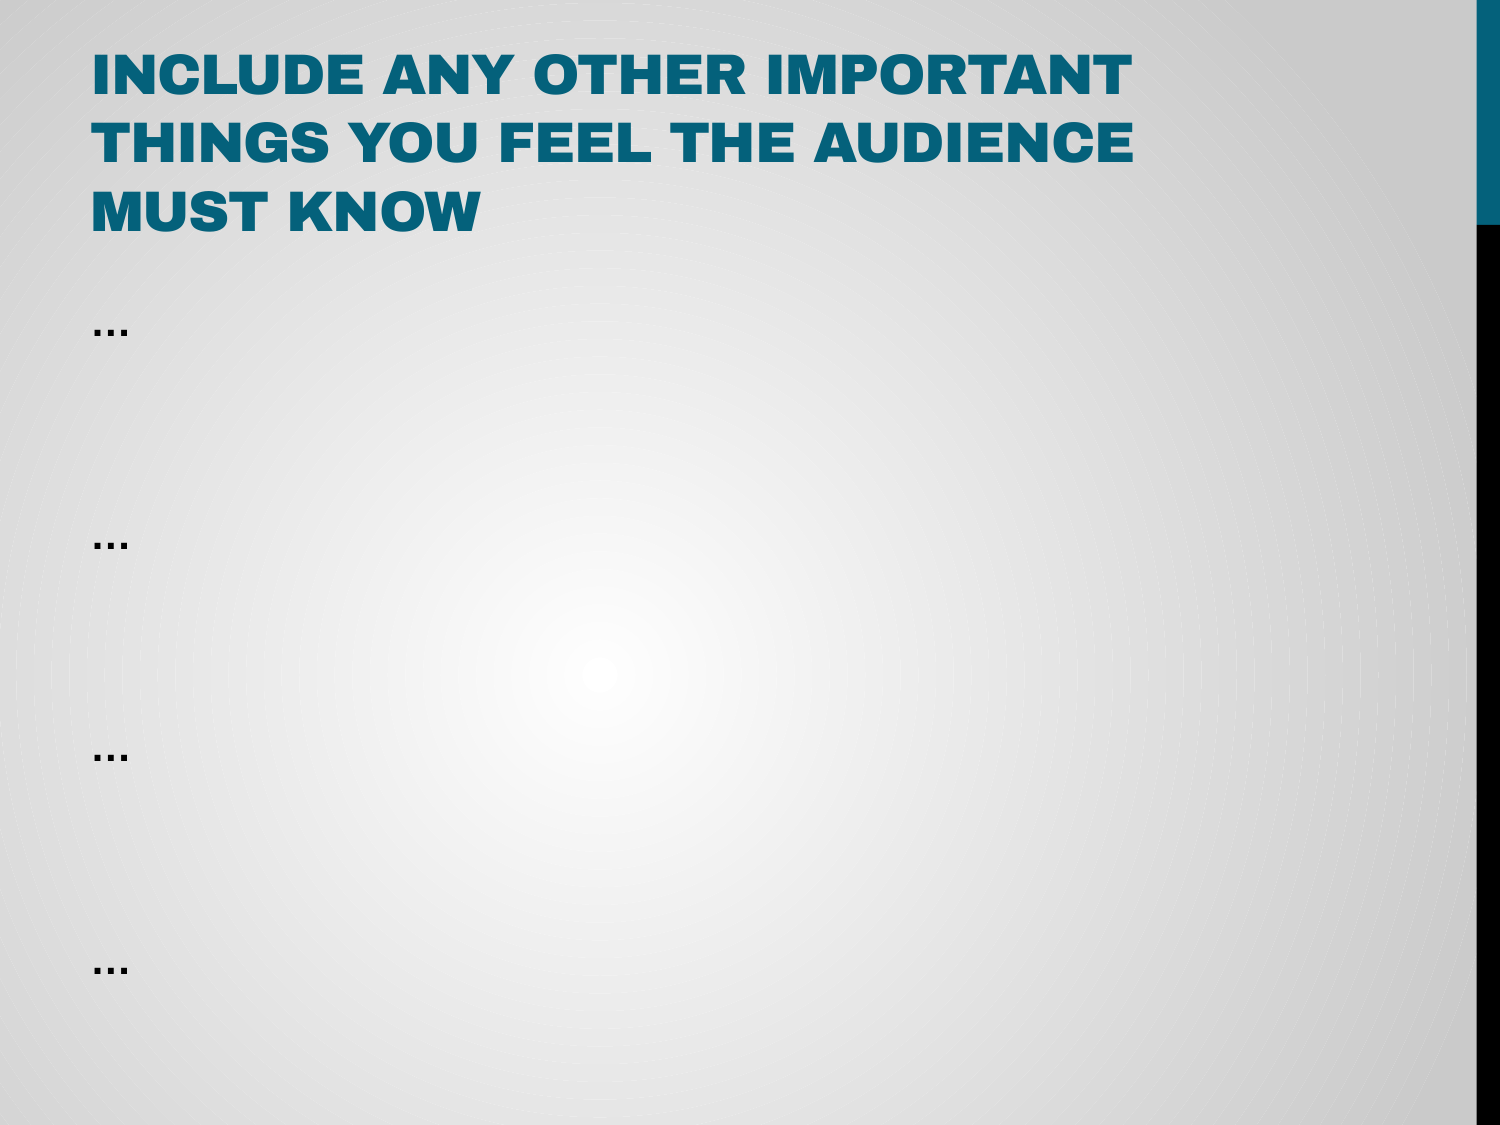

# Include any other important things you feel the audience must know
…

…

…

…

…

…

None. The other important things are a lie.

And so was the cake.